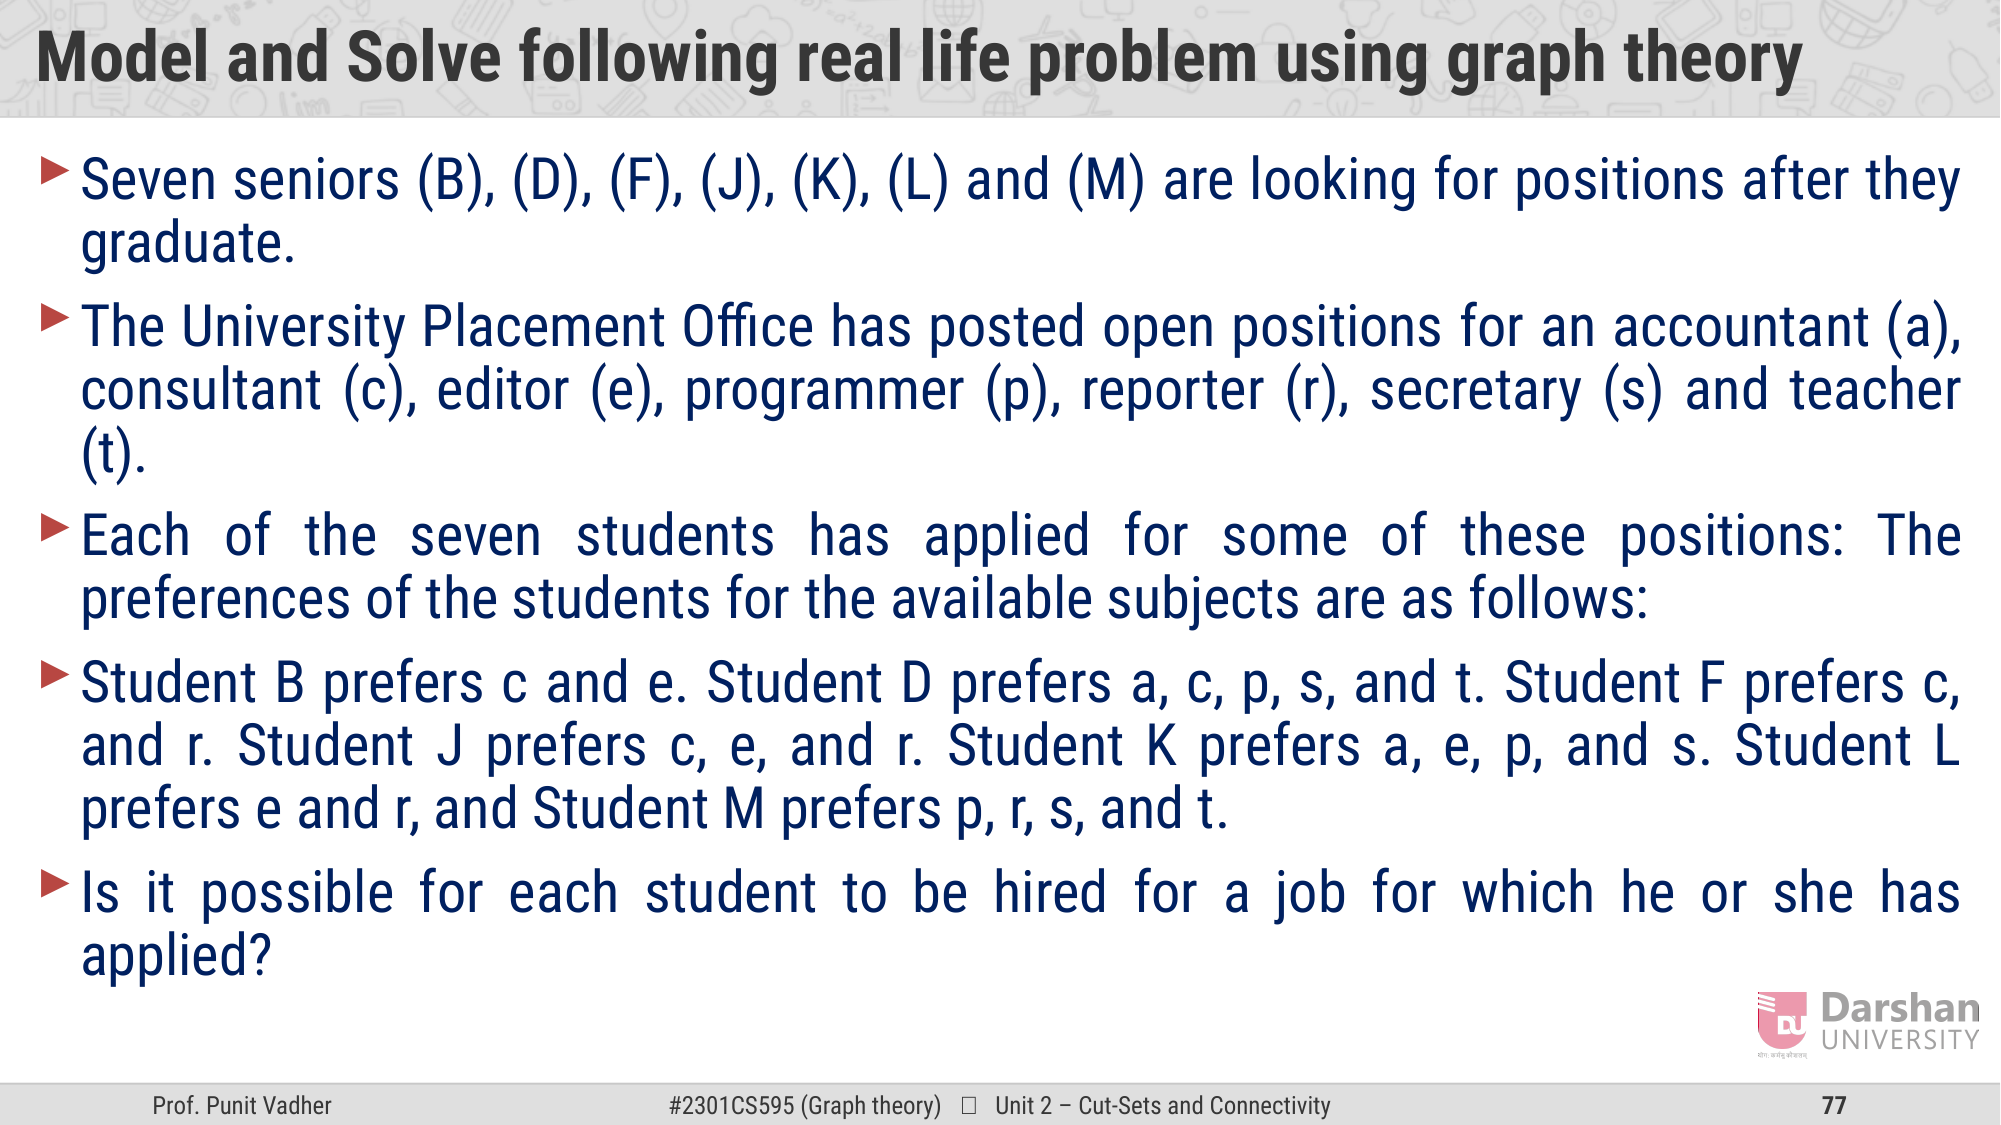

# Model and Solve following real life problem using graph theory
Seven seniors (B), (D), (F), (J), (K), (L) and (M) are looking for positions after they graduate.
The University Placement Office has posted open positions for an accountant (a), consultant (c), editor (e), programmer (p), reporter (r), secretary (s) and teacher (t).
Each of the seven students has applied for some of these positions: The preferences of the students for the available subjects are as follows:
Student B prefers c and e. Student D prefers a, c, p, s, and t. Student F prefers c, and r. Student J prefers c, e, and r. Student K prefers a, e, p, and s. Student L prefers e and r, and Student M prefers p, r, s, and t.
Is it possible for each student to be hired for a job for which he or she has applied?